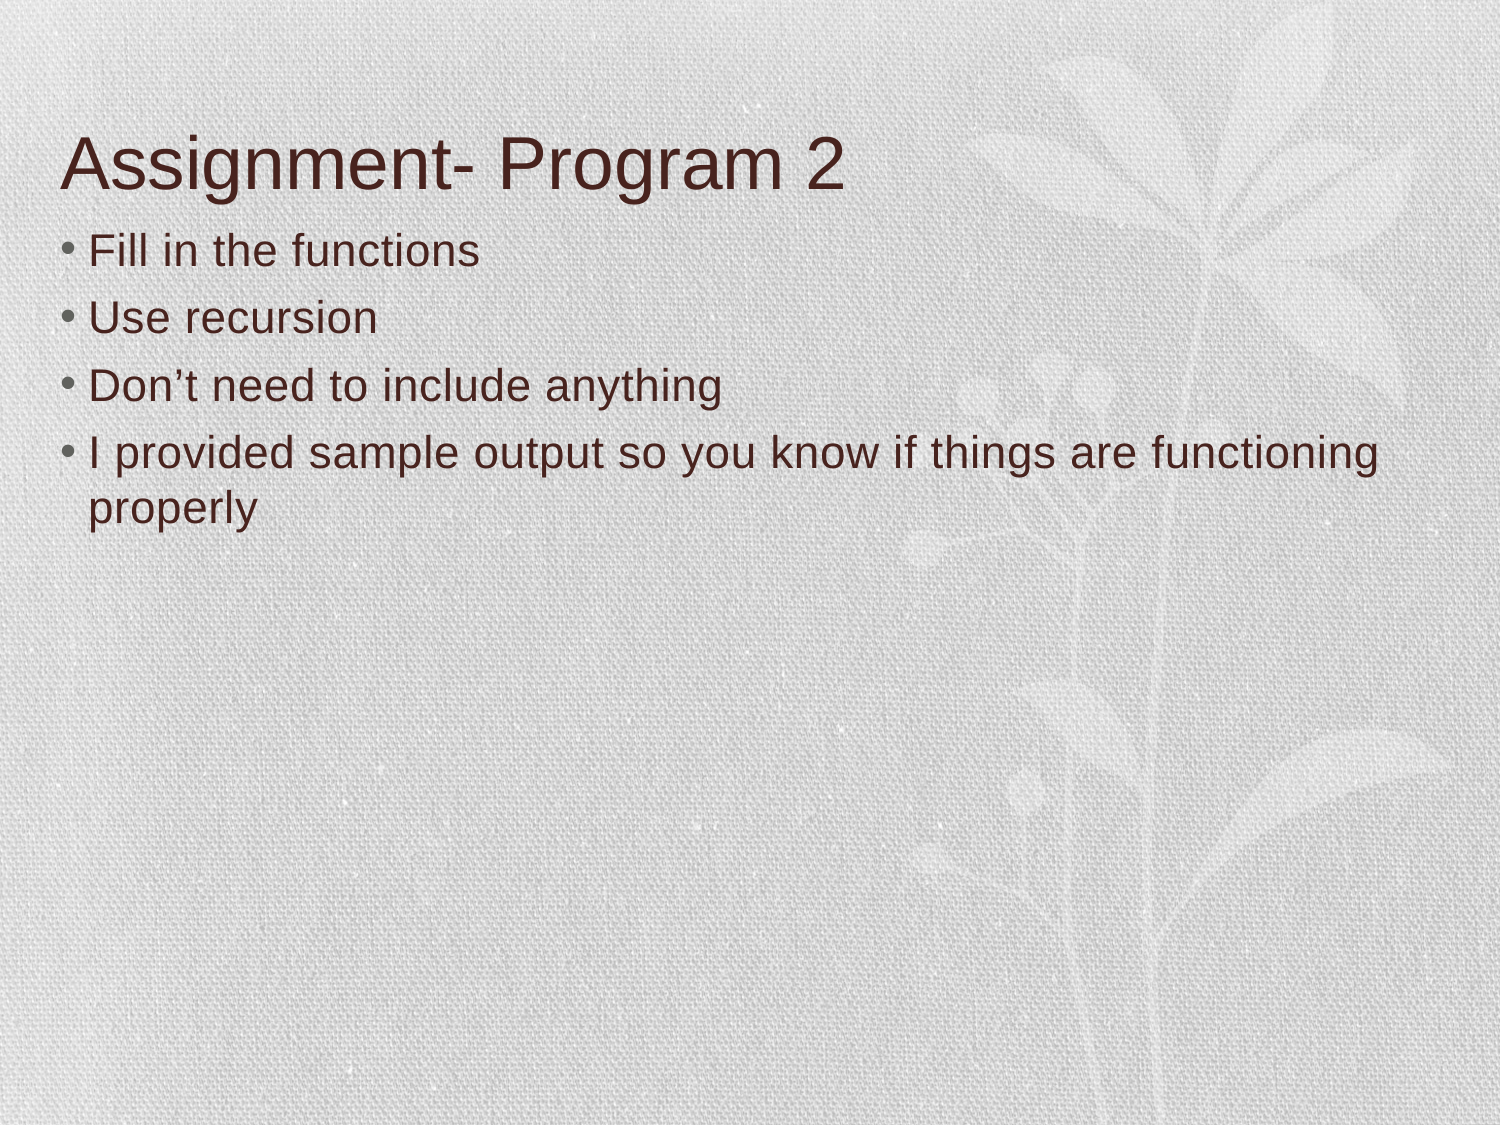

# Assignment- Program 2
Fill in the functions
Use recursion
Don’t need to include anything
I provided sample output so you know if things are functioning properly